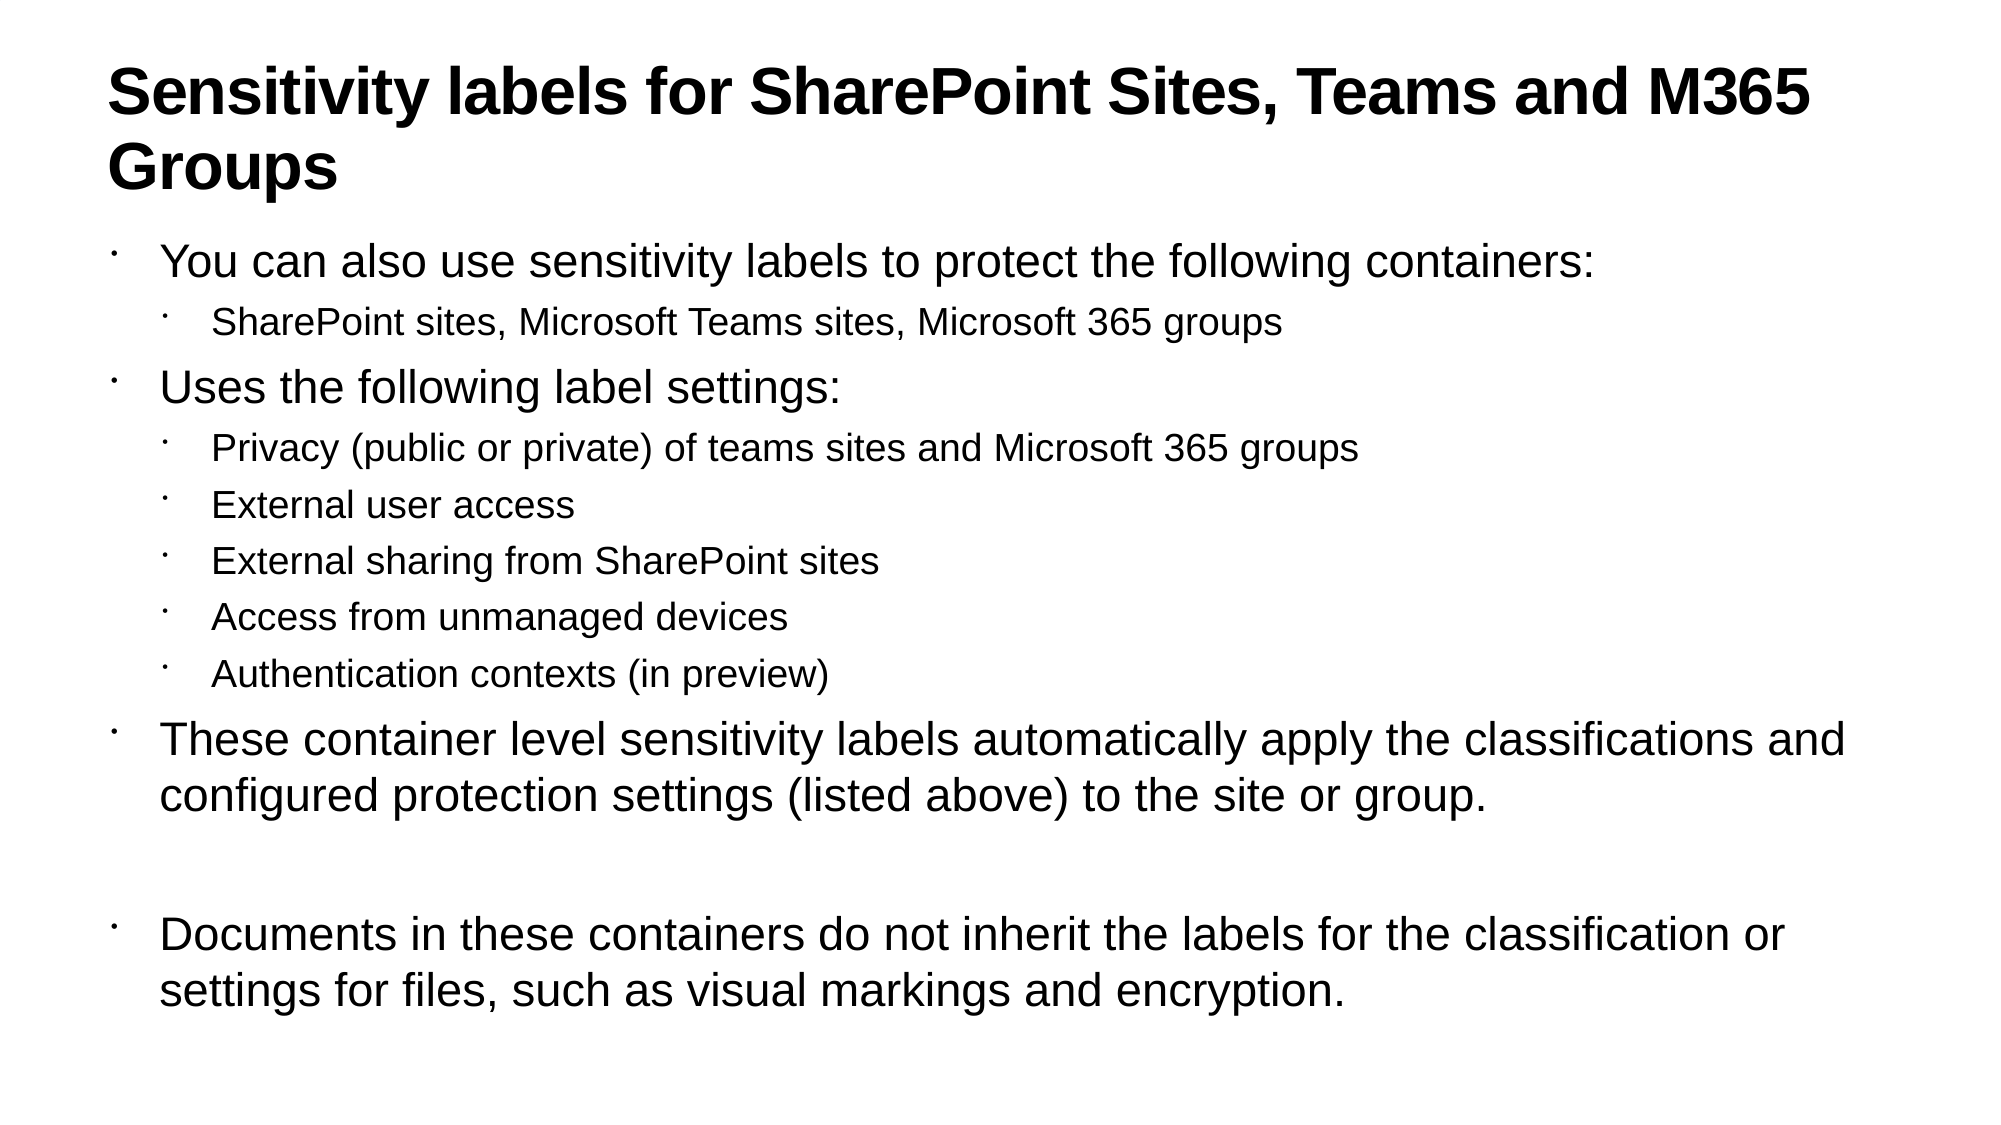

# Sensitivity labels for SharePoint Sites, Teams and M365 Groups
You can also use sensitivity labels to protect the following containers:
SharePoint sites, Microsoft Teams sites, Microsoft 365 groups
Uses the following label settings:
Privacy (public or private) of teams sites and Microsoft 365 groups
External user access
External sharing from SharePoint sites
Access from unmanaged devices
Authentication contexts (in preview)
These container level sensitivity labels automatically apply the classifications and configured protection settings (listed above) to the site or group.

Documents in these containers do not inherit the labels for the classification or settings for files, such as visual markings and encryption.